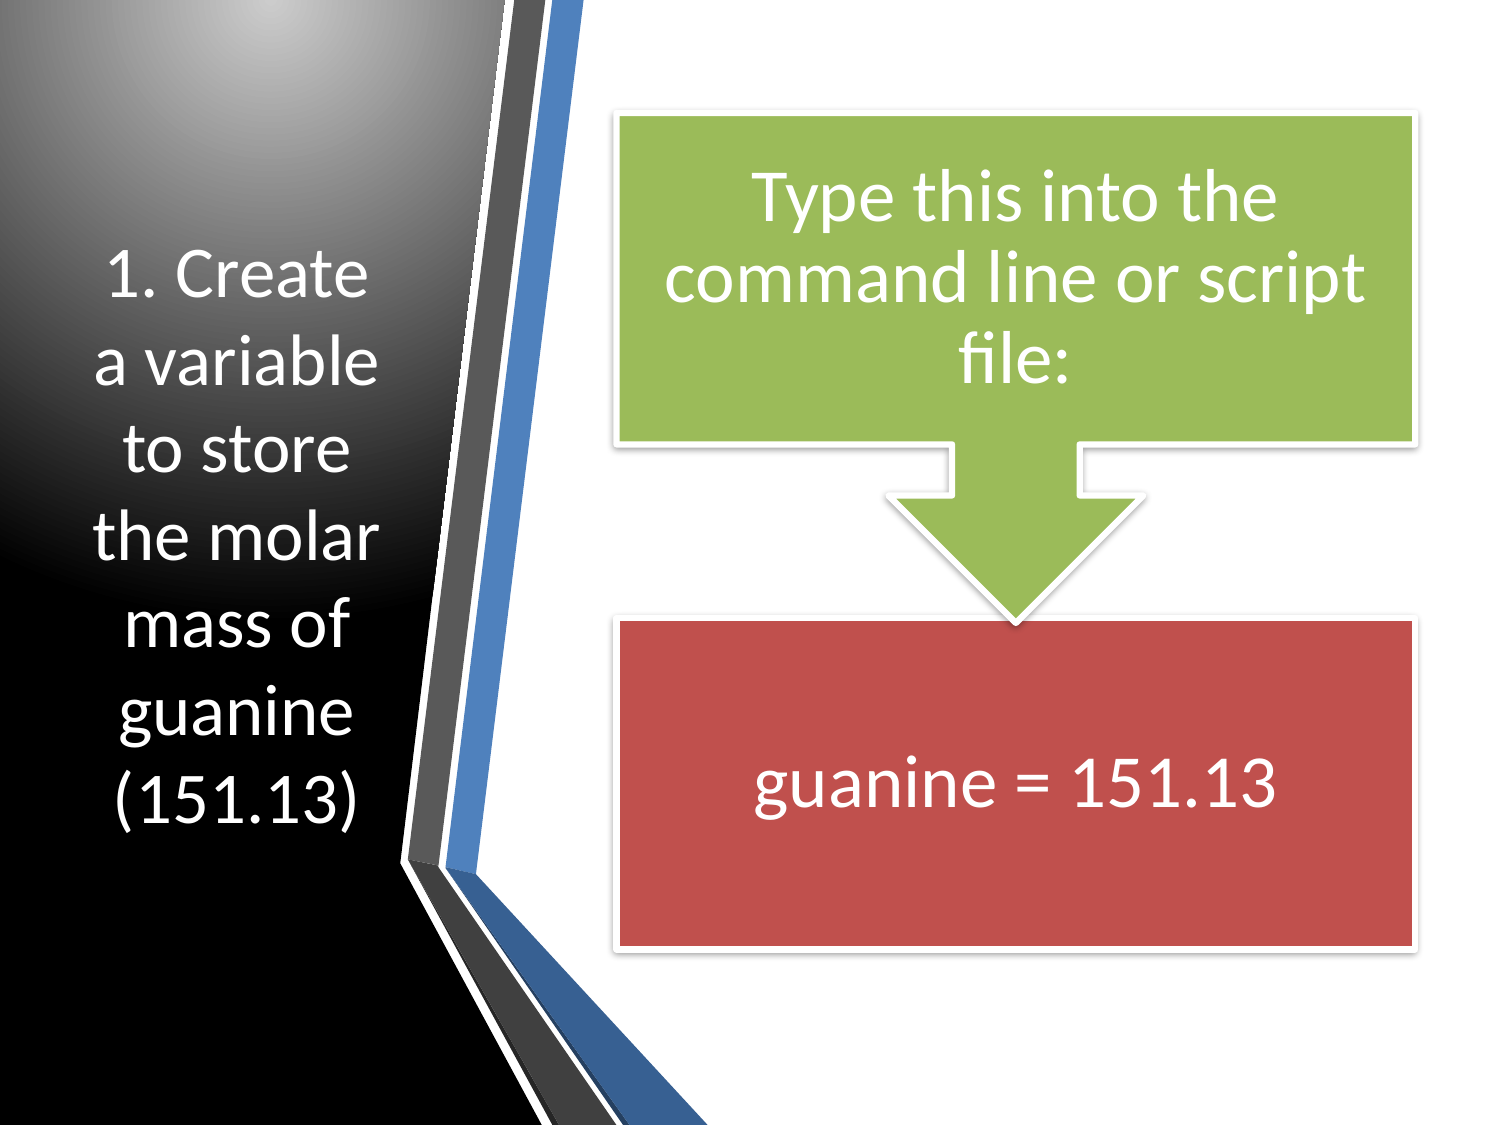

# 1. Create a variable to store the molar mass of guanine (151.13)
guanine = 151.13
Type this into the command line or script file: